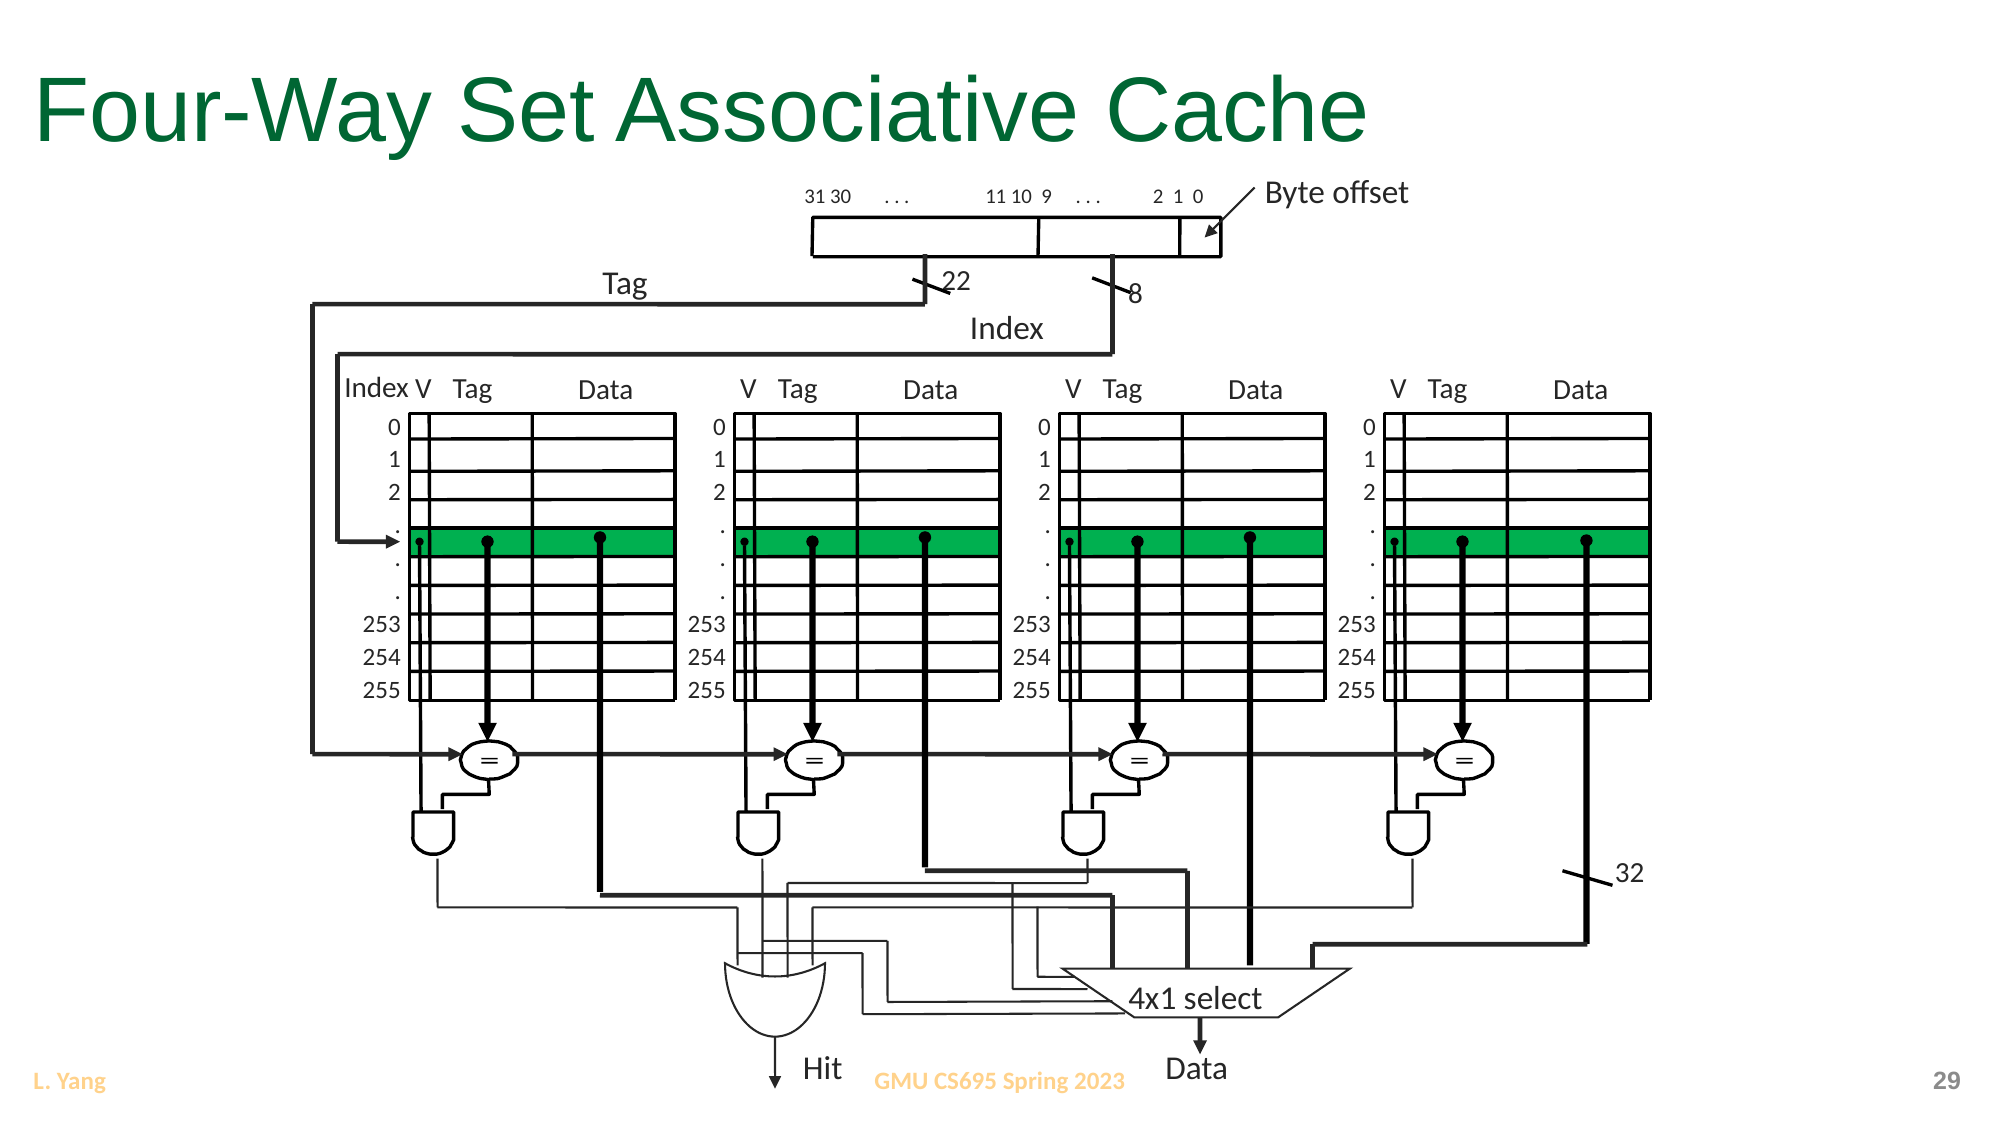

# Four-Way Set Associative Cache
Byte offset
31 30       . . .                11 10  9     . . .           2  1  0

Tag
22

8

Index

  Index
V
Tag
Data
0
1
2
.
.
.
 253
 254
 255

V
Tag
Data
0
1
2
.
.
.
 253
 254
 255

V
Tag
Data
0
1
2
.
.
.
 253
 254
 255

V
Tag
Data
0
1
2
.
.
.
 253
 254
 255

32

4x1 select

Hit
Data
29
GMU CS695 Spring 2023
L. Yang